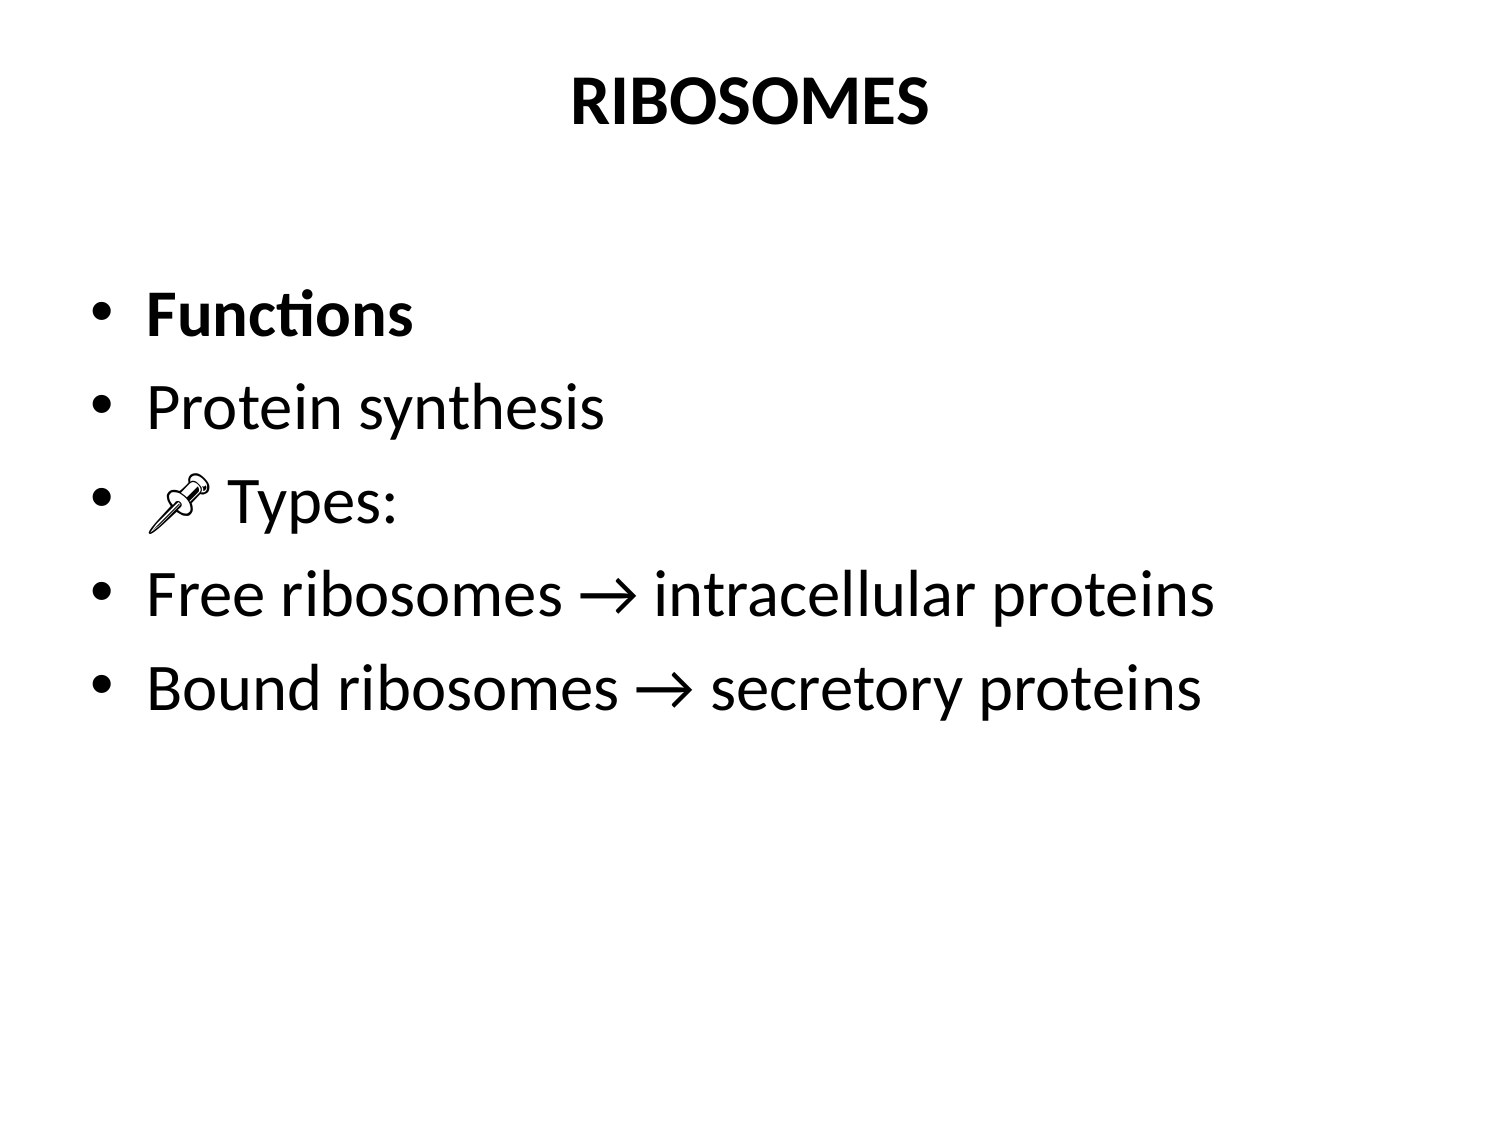

# RIBOSOMES
Functions
Protein synthesis
📌 Types:
Free ribosomes → intracellular proteins
Bound ribosomes → secretory proteins